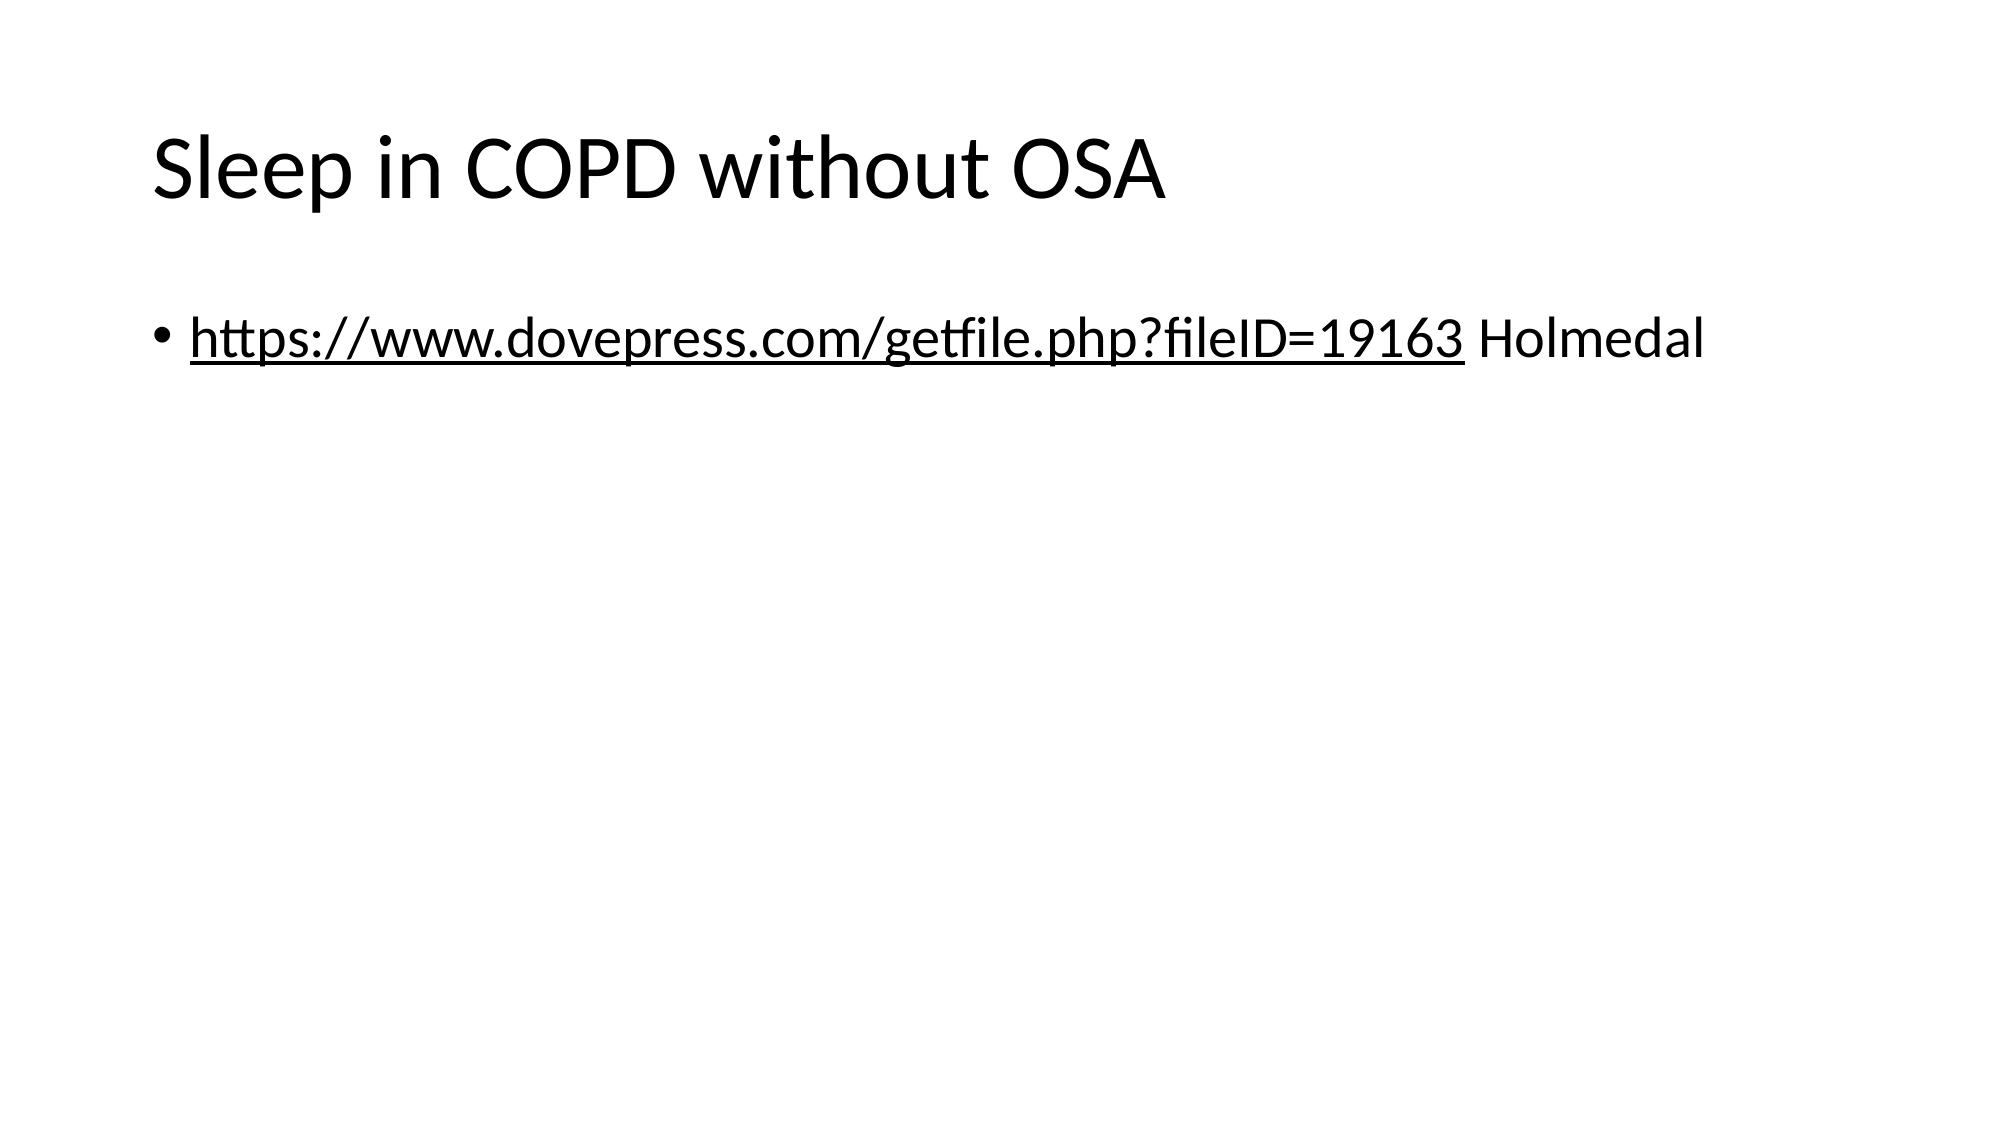

# Sleep in COPD without OSA
https://www.dovepress.com/getfile.php?fileID=19163 Holmedal